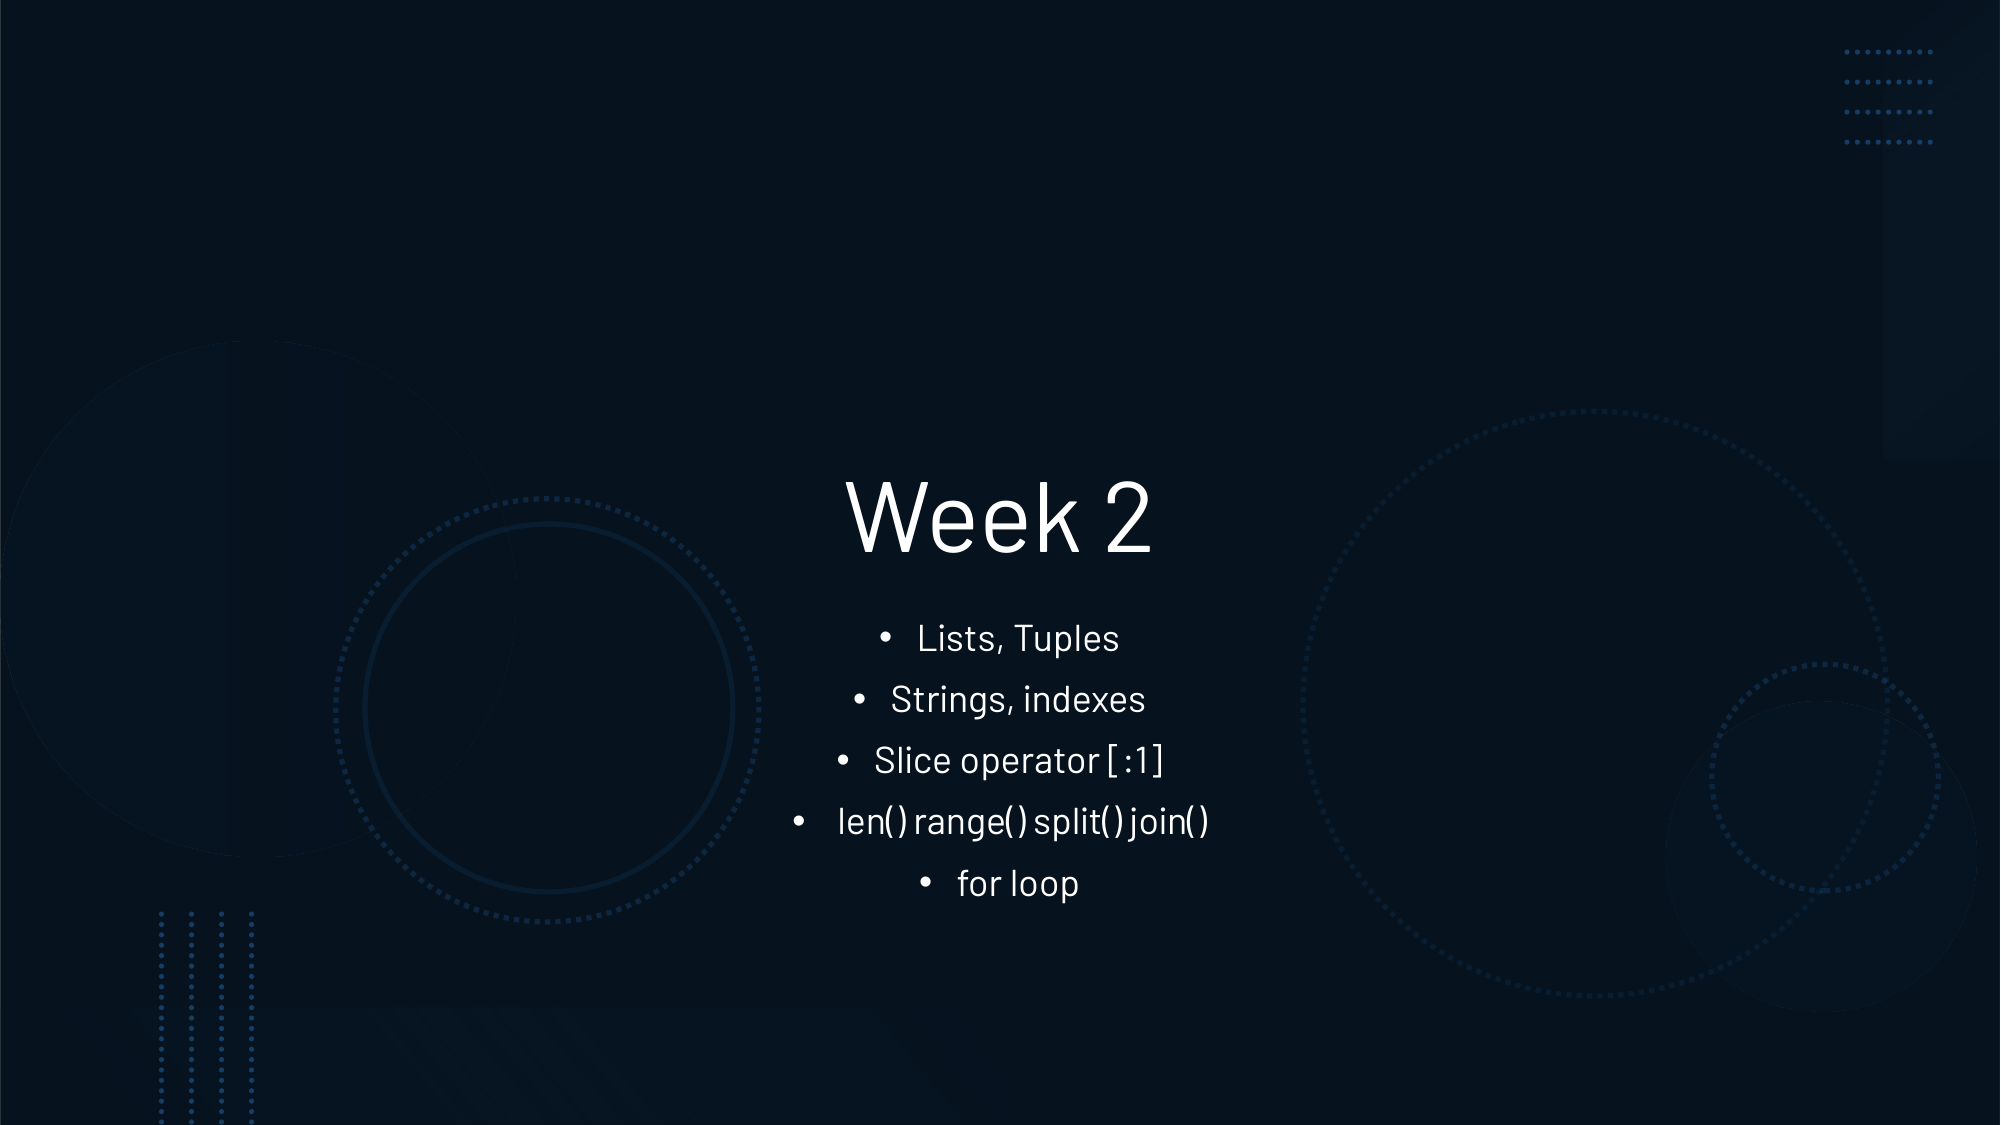

# Week 2

Lists, Tuples
Strings, indexes
Slice operator [:1]
 len() range() split() join()
for loop